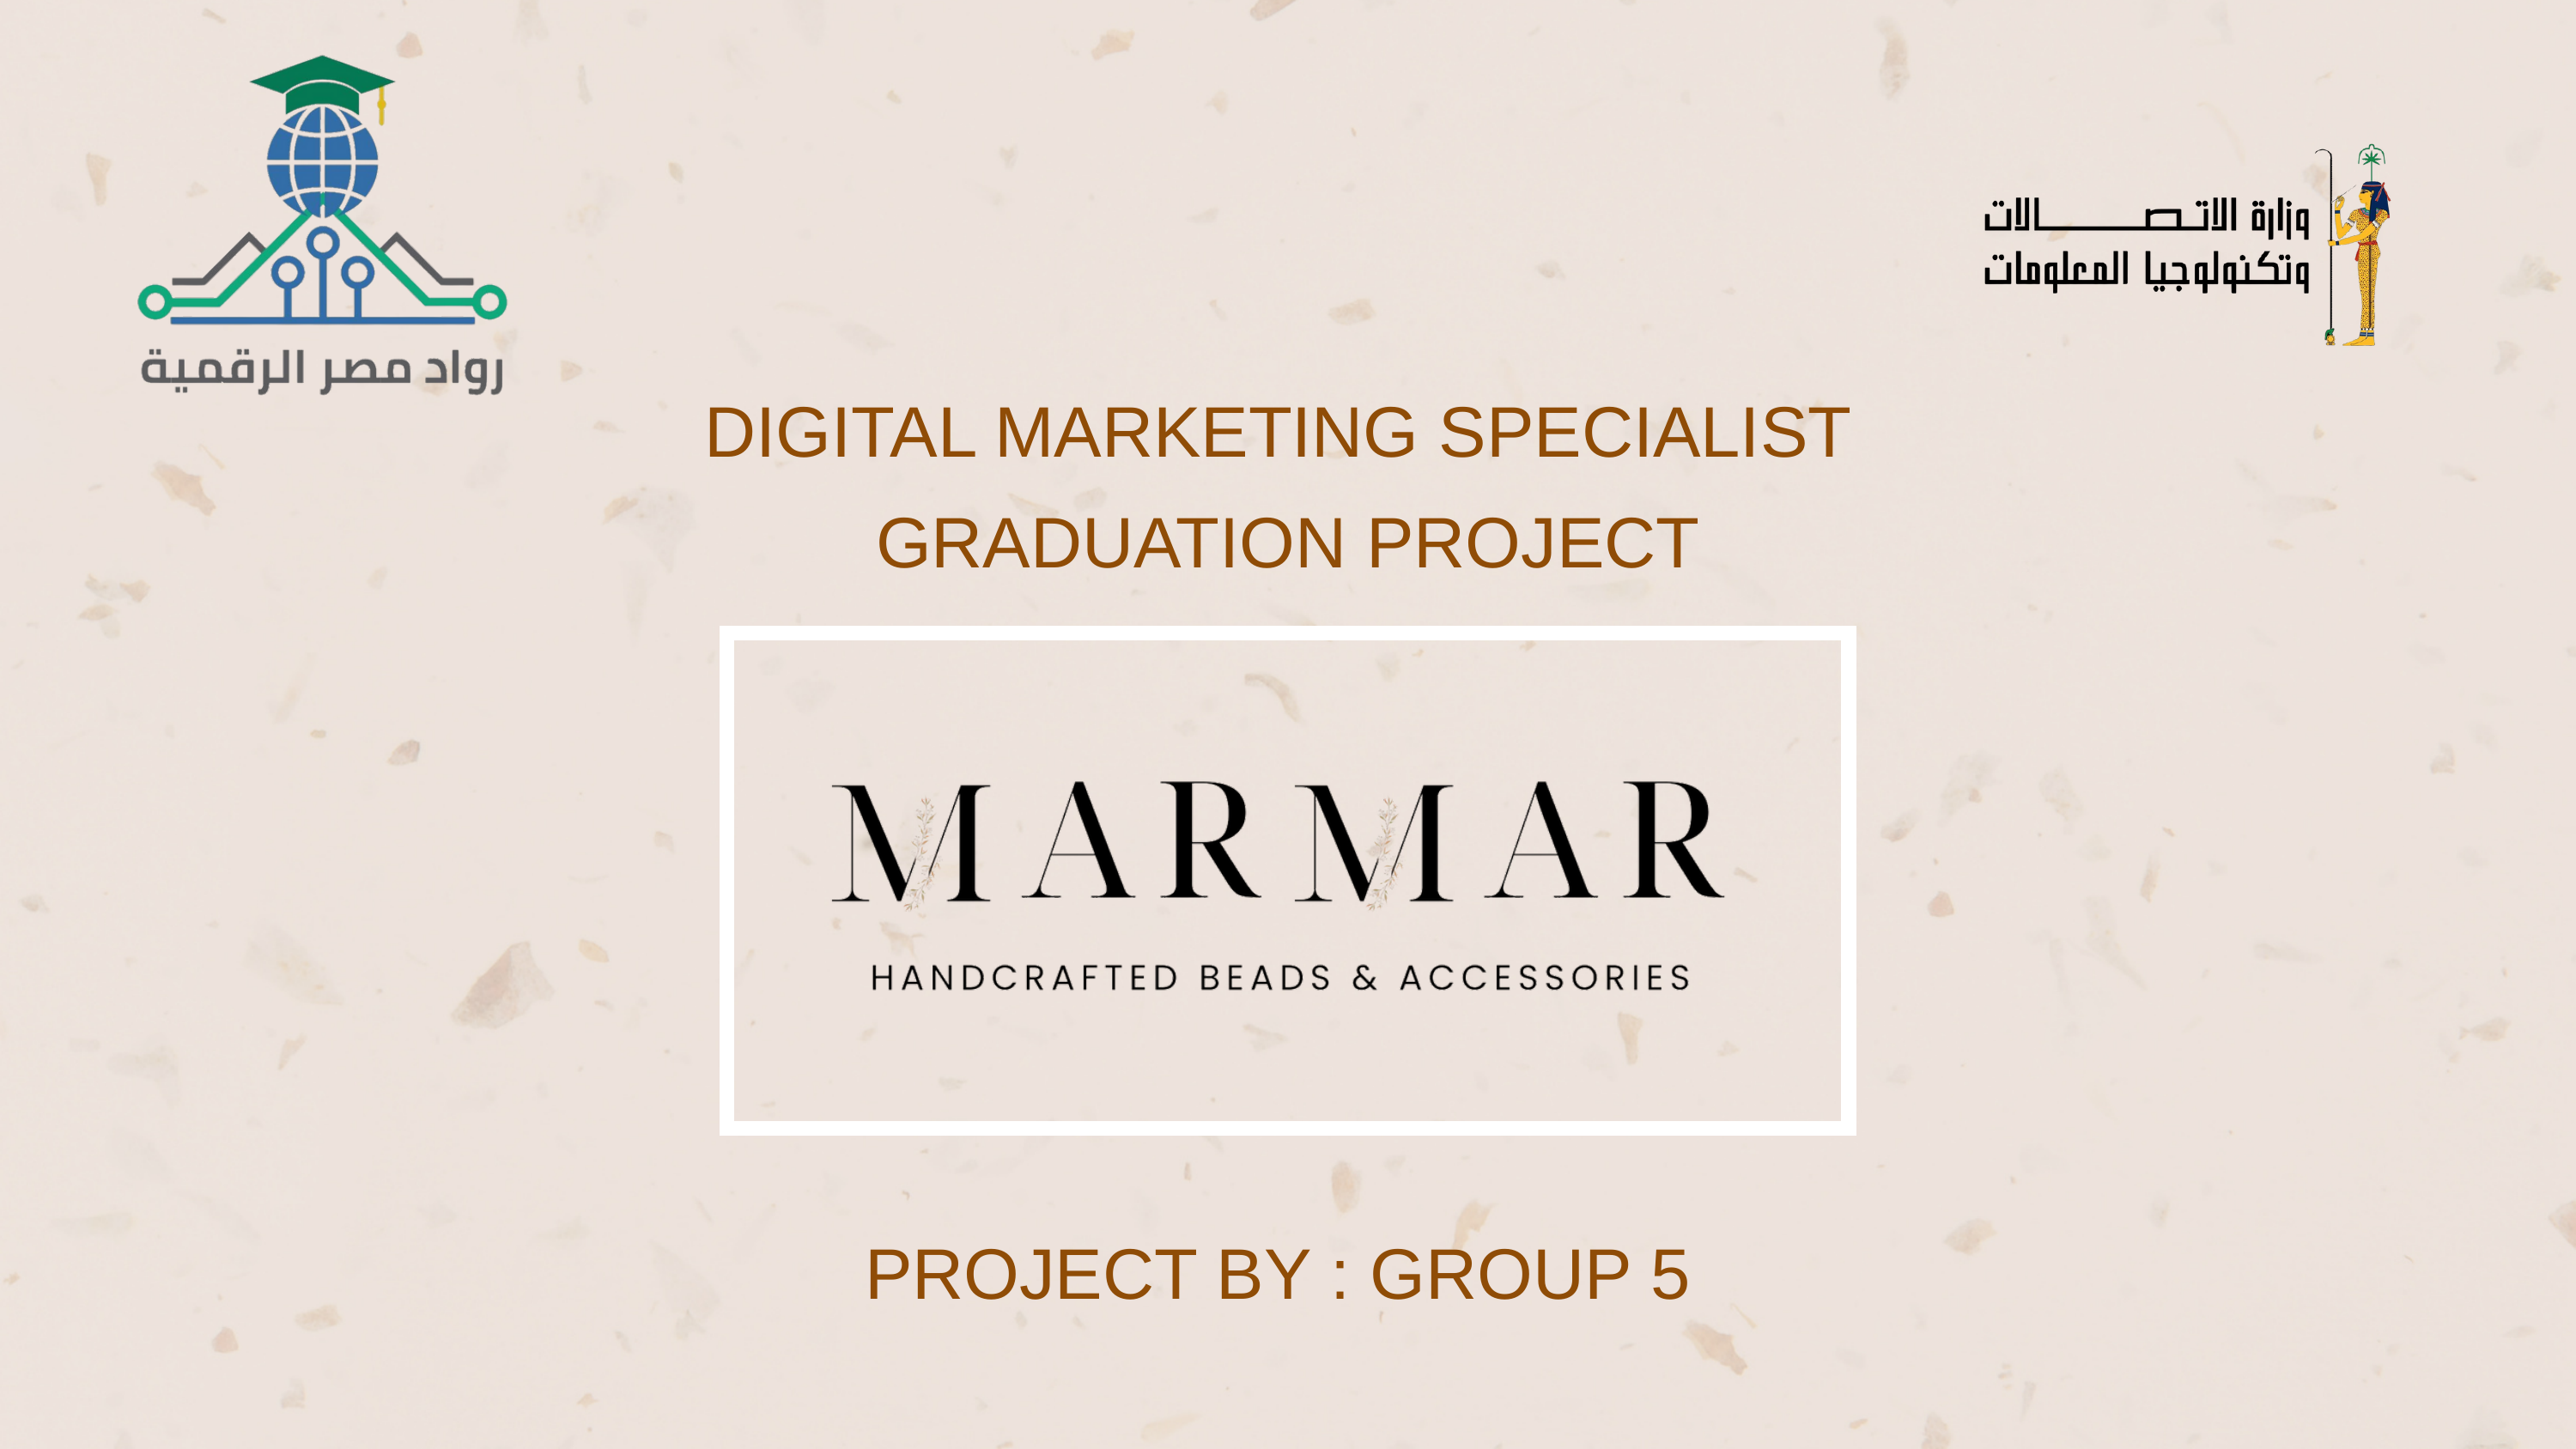

DIGITAL MARKETING SPECIALIST
GRADUATION PROJECT

PROJECT BY : GROUP 5